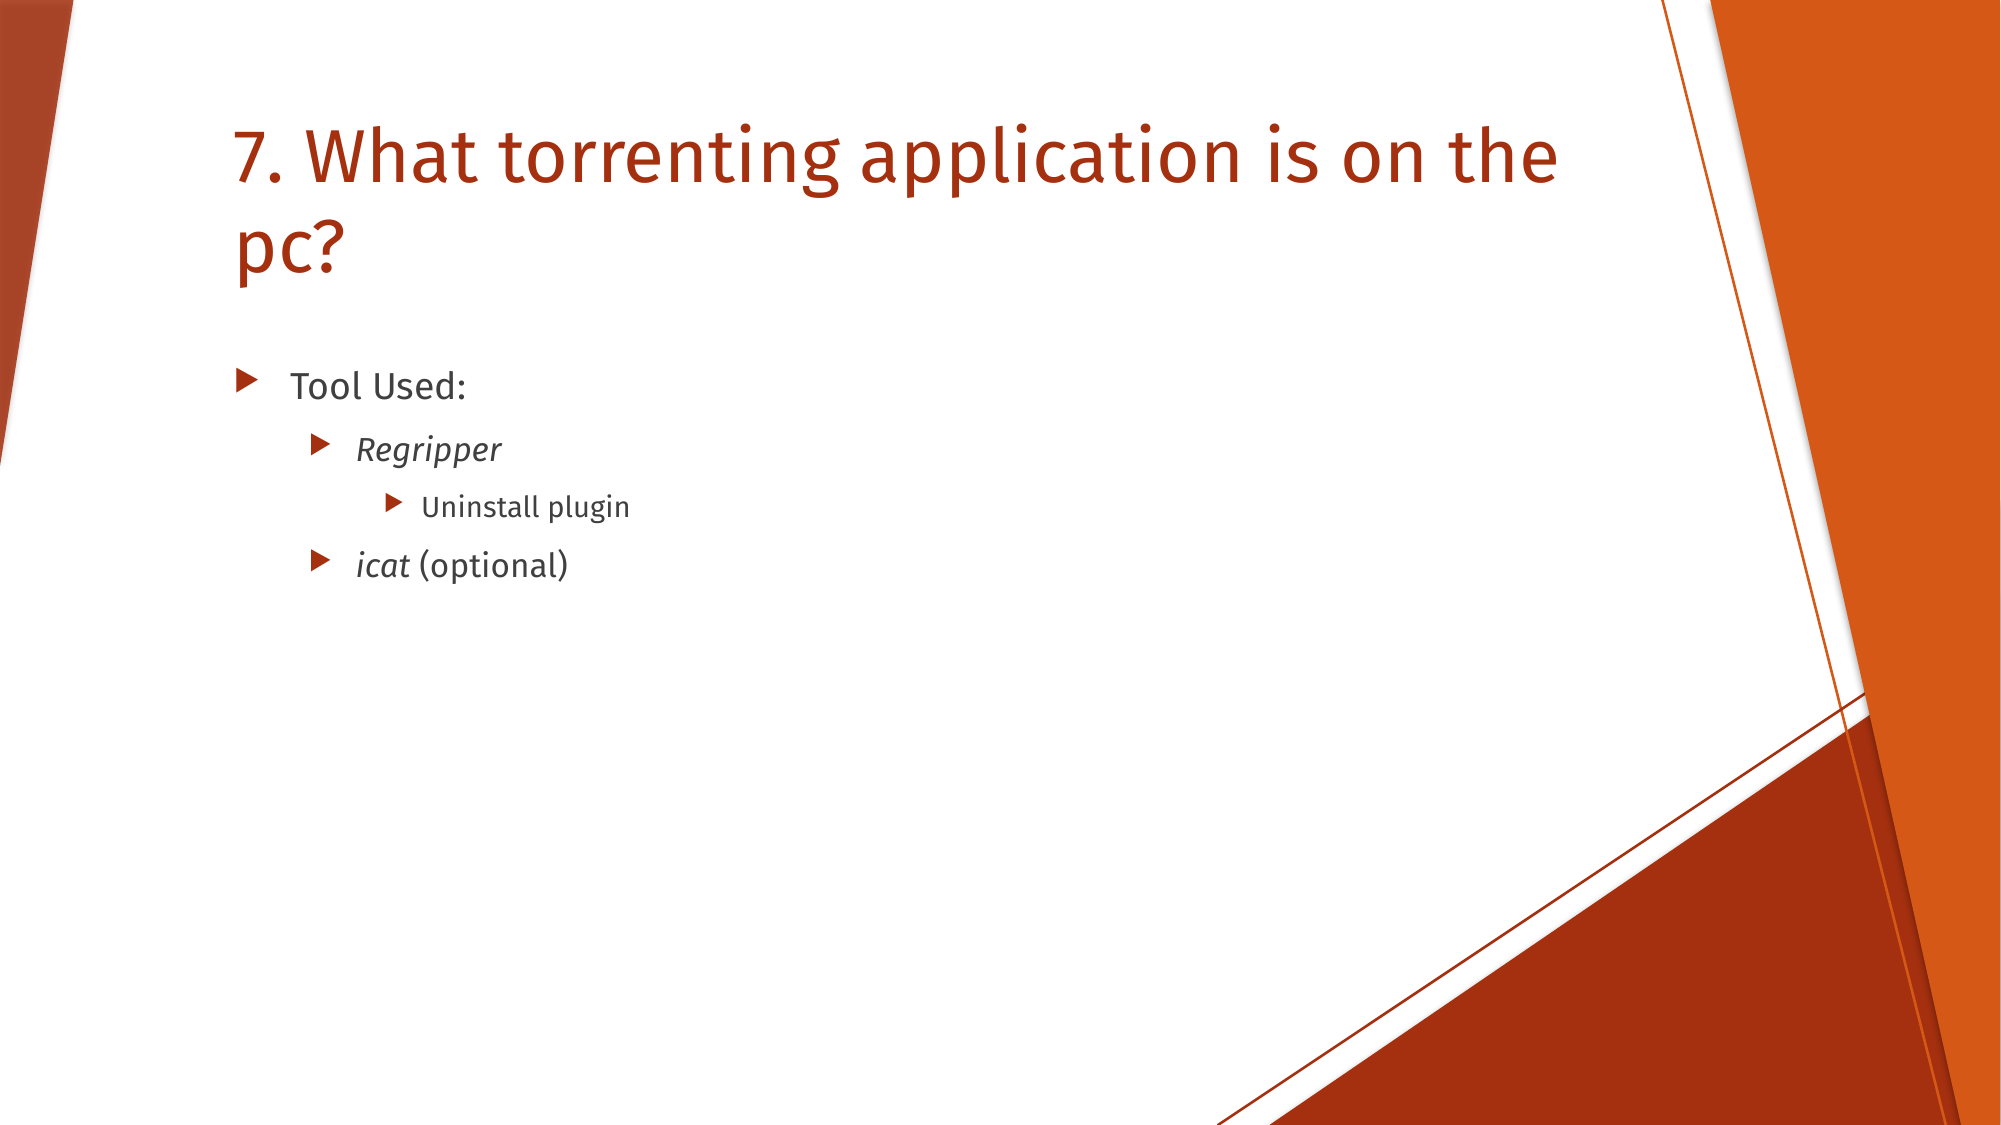

# 7. What torrenting application is on the pc?
Tool Used:
Regripper
Uninstall plugin
icat (optional)